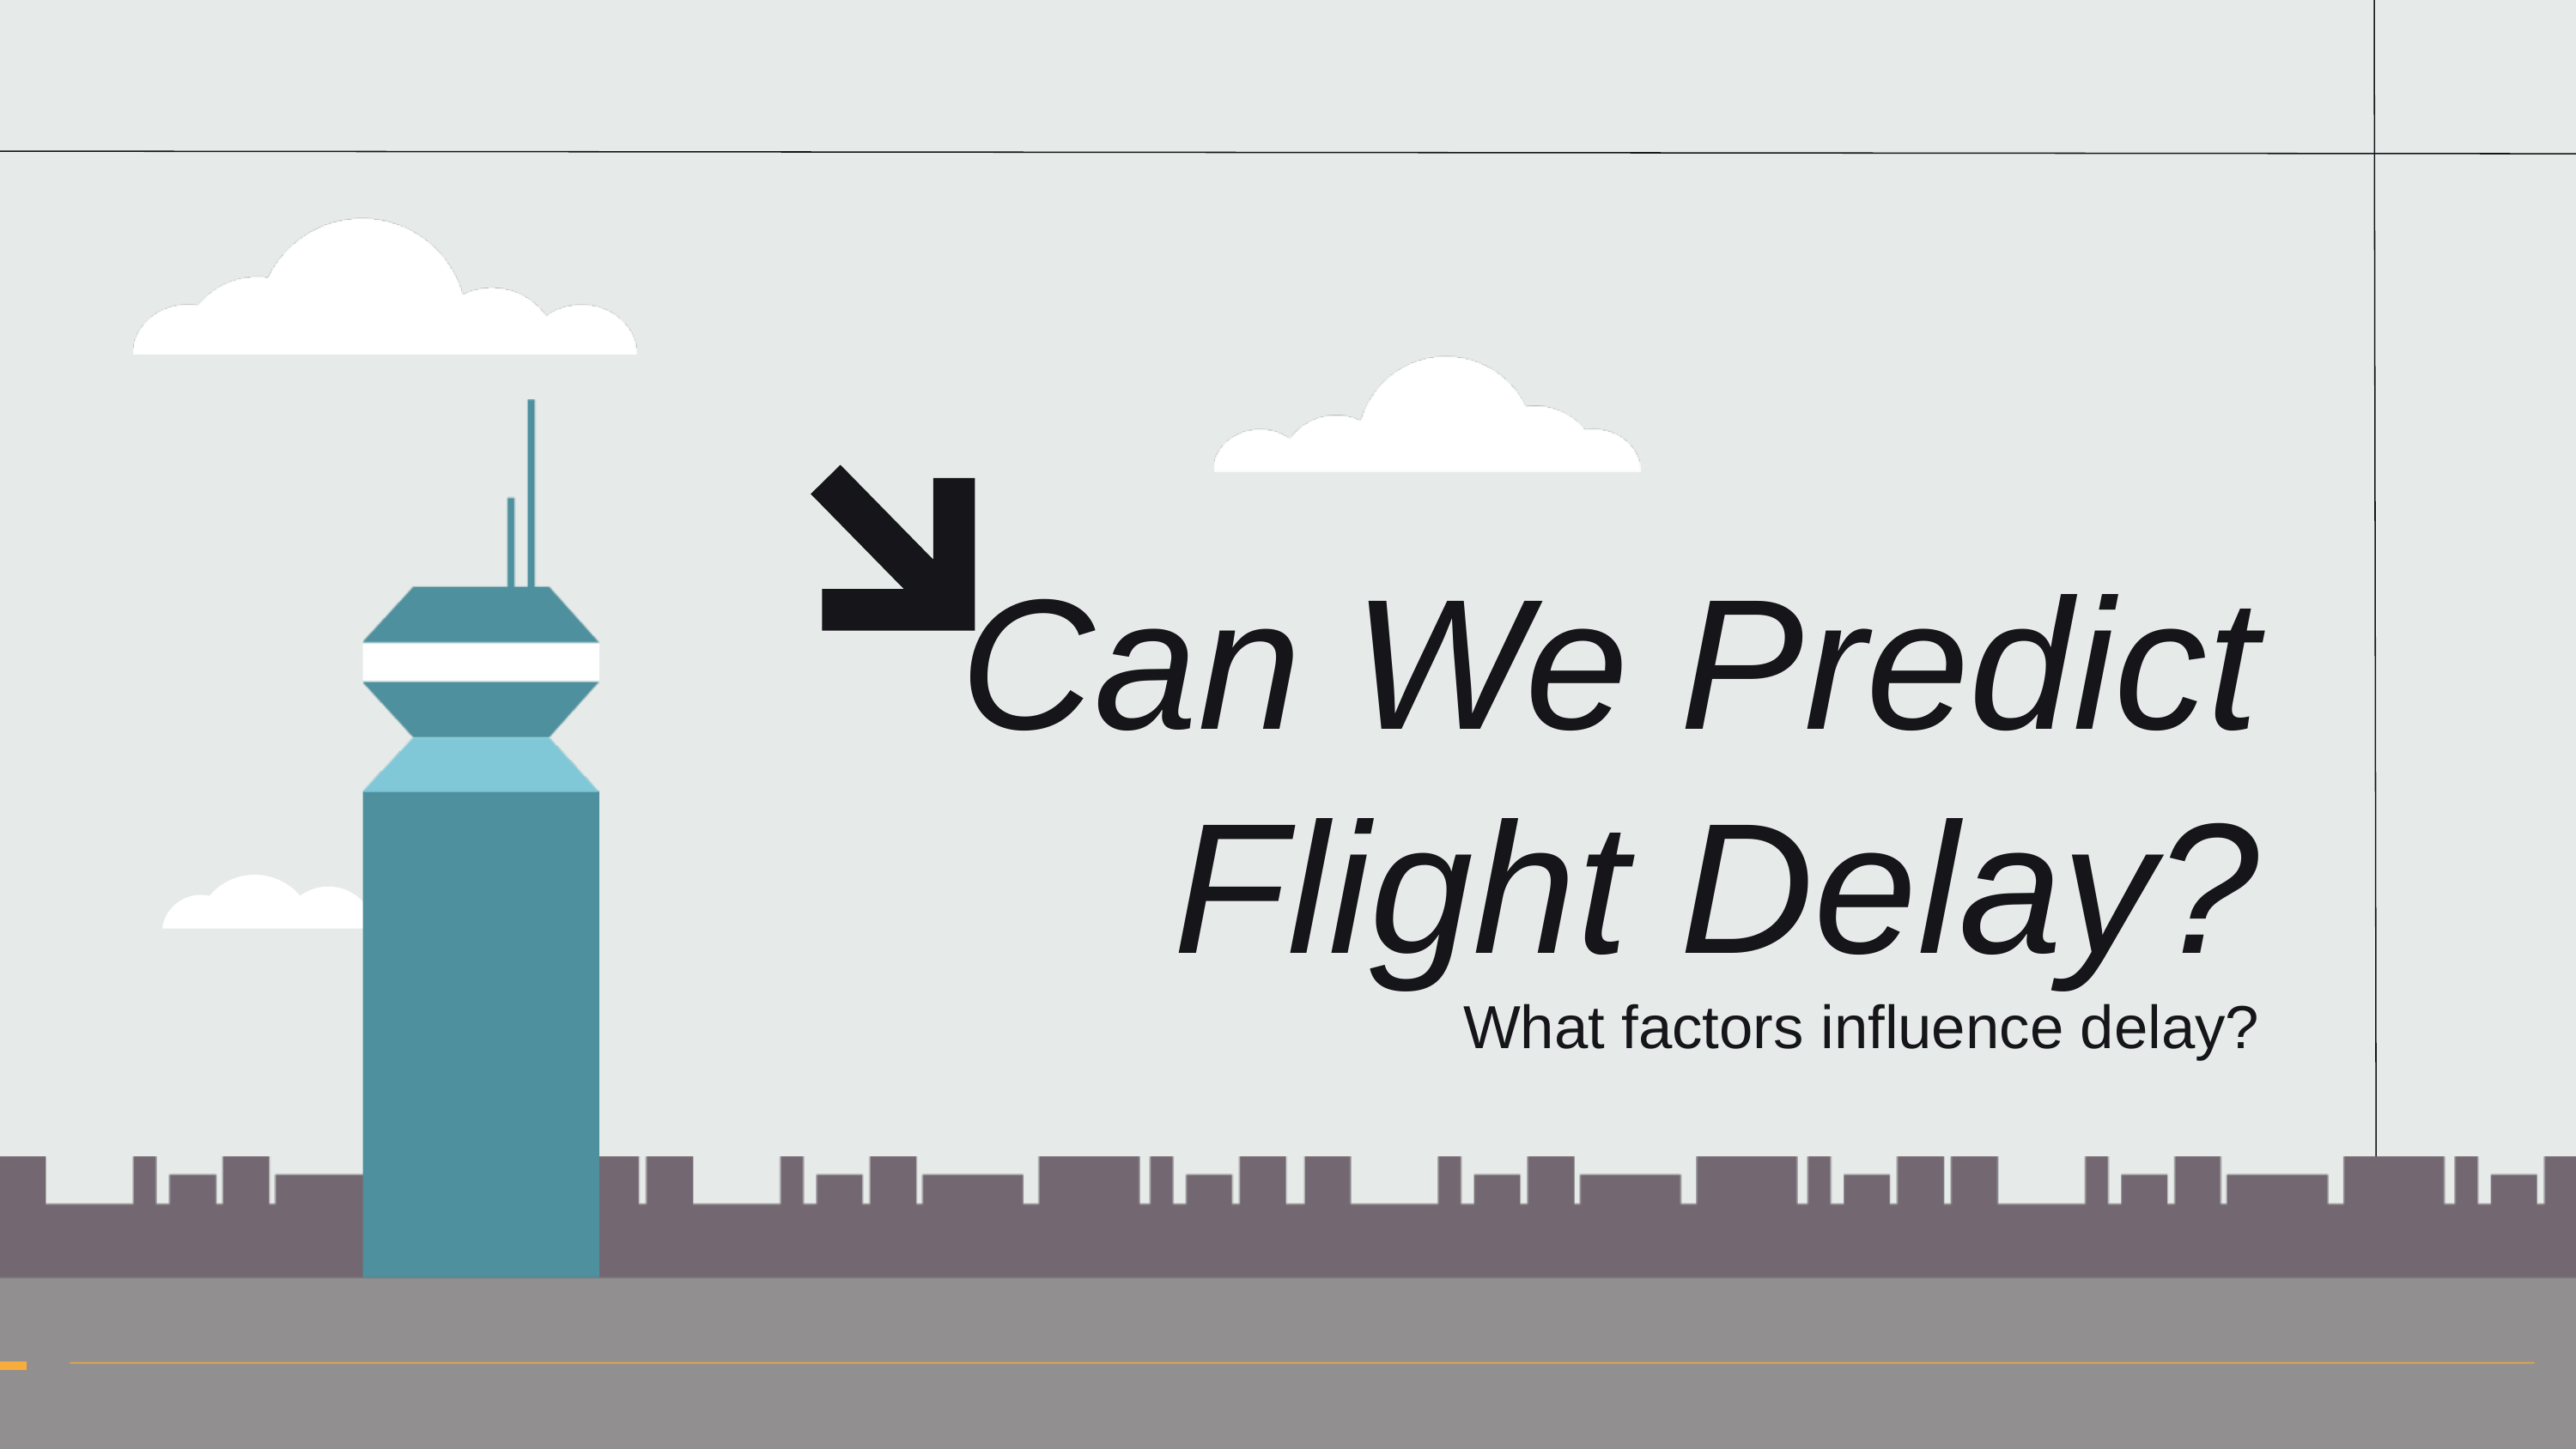

Can We Predict Flight Delay?

What factors influence delay?